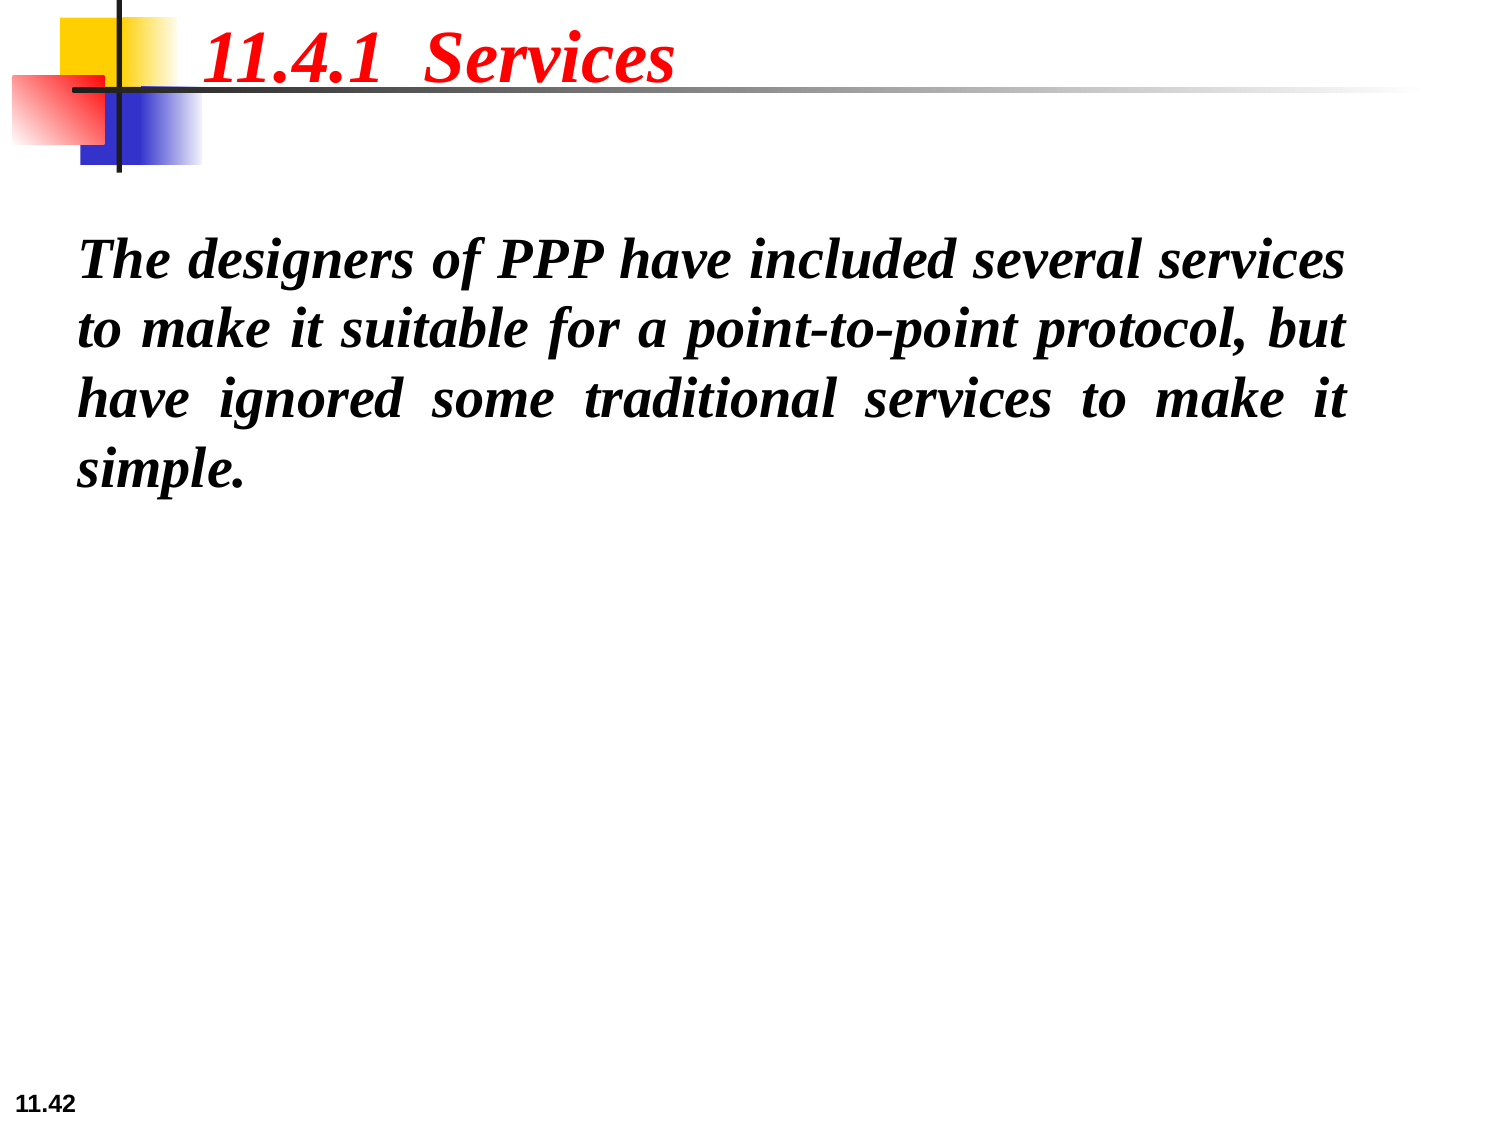

11.4.1  Services

The designers of PPP have included several services to make it suitable for a point-to-point protocol, but have ignored some traditional services to make it simple.
11.42